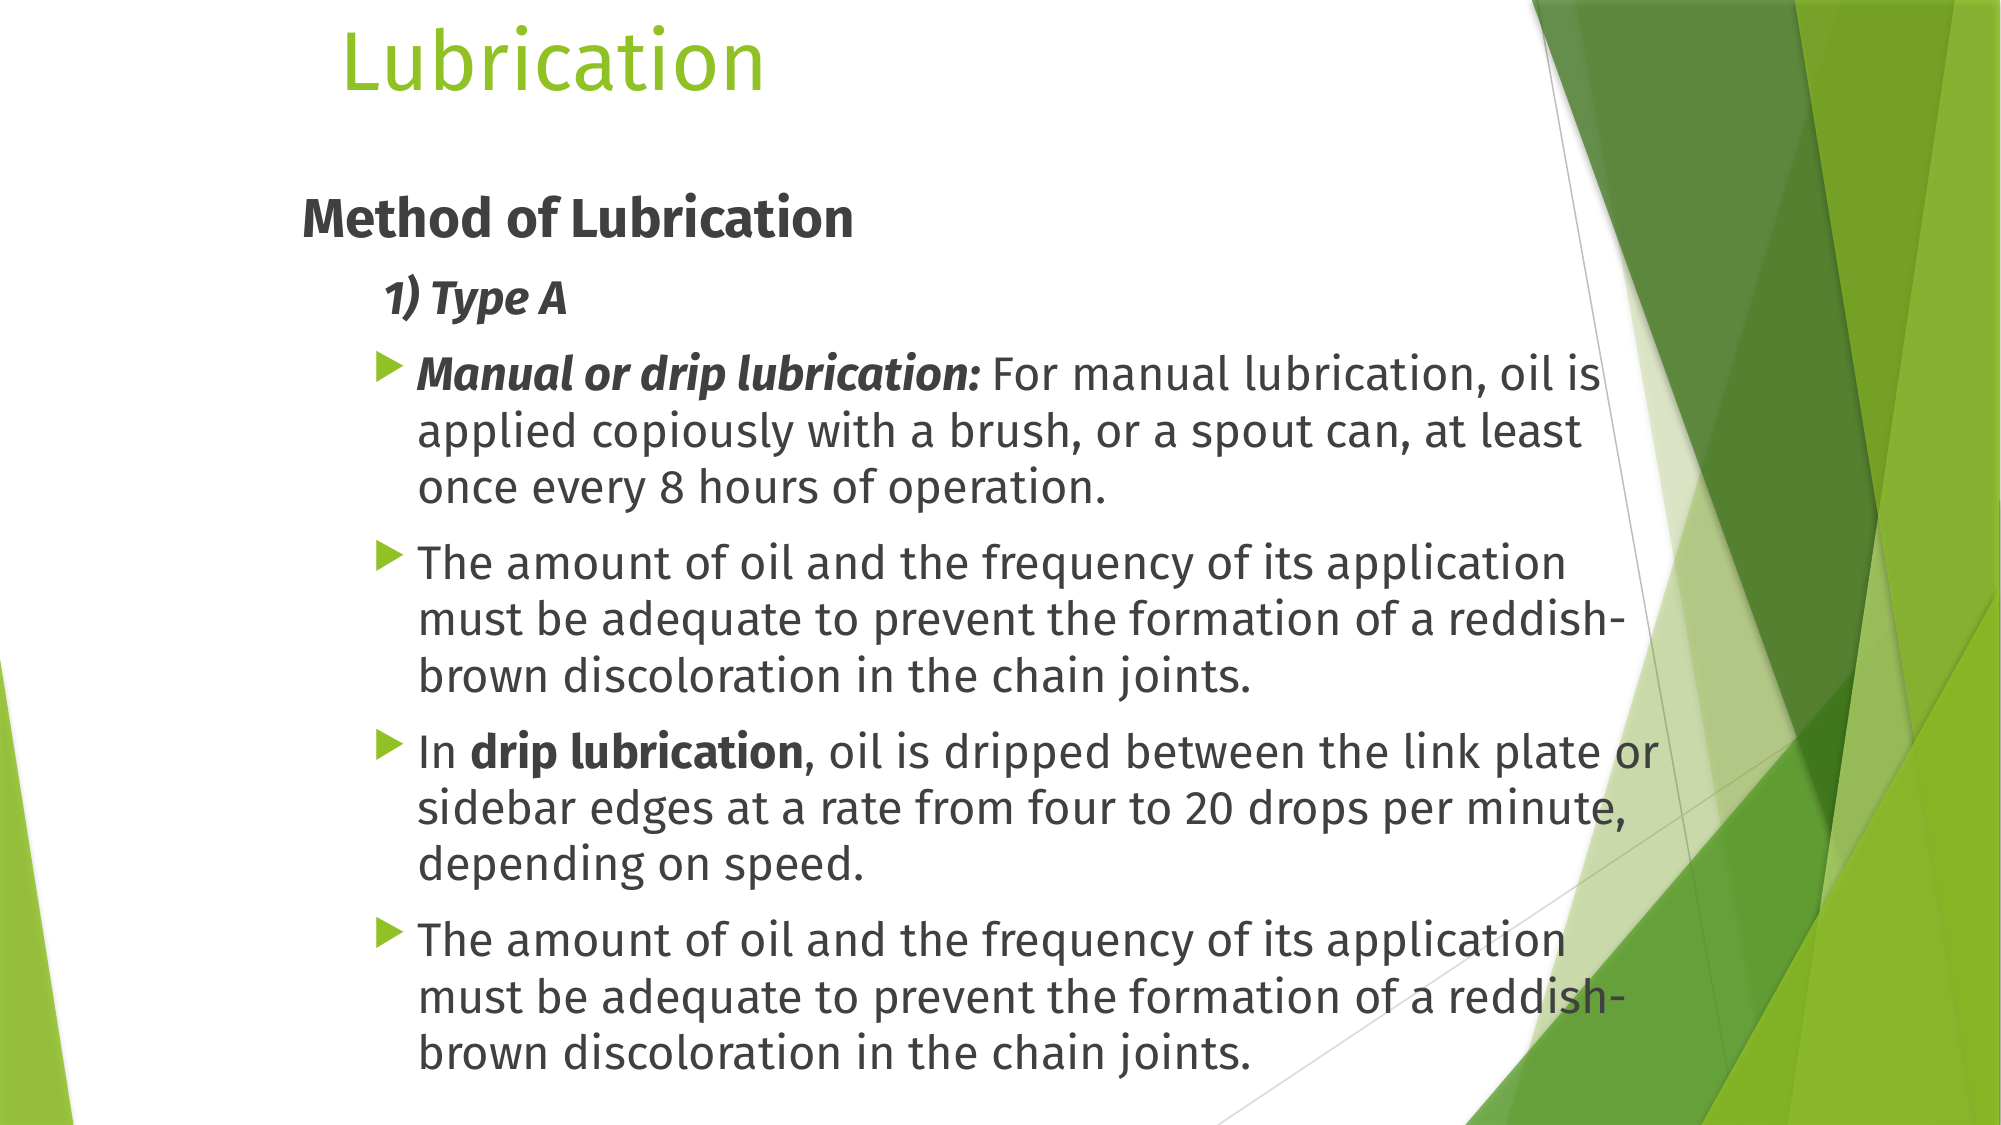

# Lubrication
Method of Lubrication
 1) Type A
Manual or drip lubrication: For manual lubrication, oil is applied copiously with a brush, or a spout can, at least once every 8 hours of operation.
The amount of oil and the frequency of its application must be adequate to prevent the formation of a reddish-brown discoloration in the chain joints.
In drip lubrication, oil is dripped between the link plate or sidebar edges at a rate from four to 20 drops per minute, depending on speed.
The amount of oil and the frequency of its application must be adequate to prevent the formation of a reddish-brown discoloration in the chain joints.